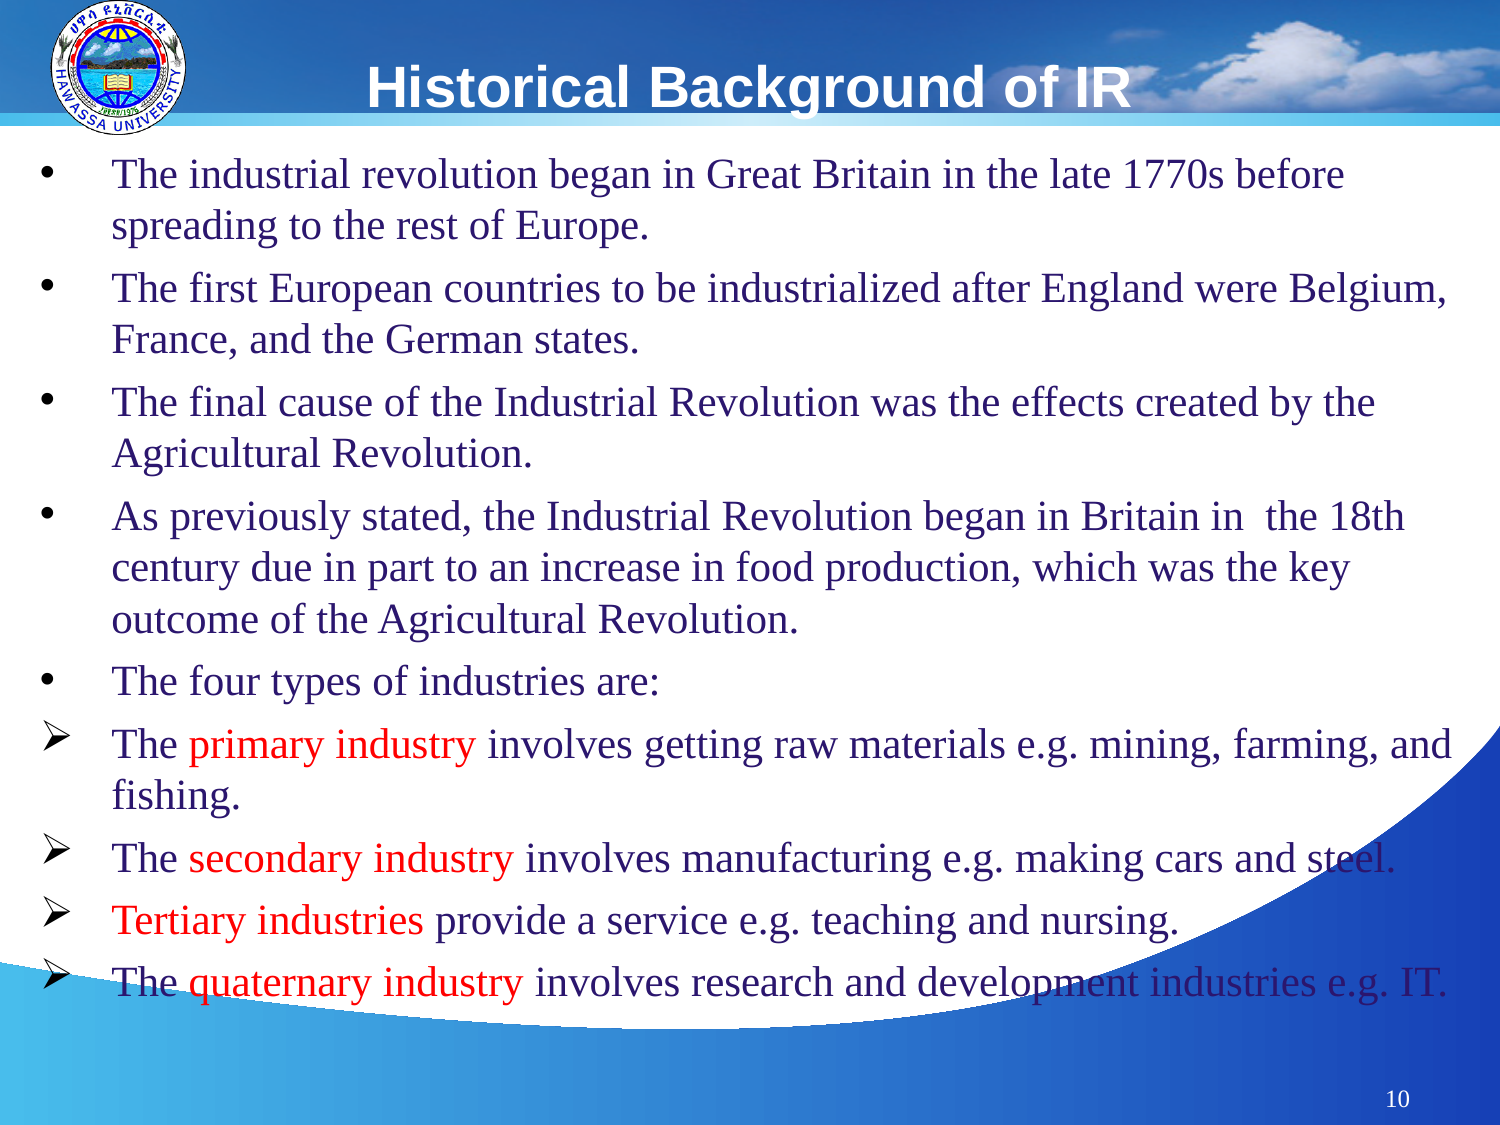

# Historical Background of IR
The industrial revolution began in Great Britain in the late 1770s before spreading to the rest of Europe.
The first European countries to be industrialized after England were Belgium, France, and the German states.
The final cause of the Industrial Revolution was the effects created by the Agricultural Revolution.
As previously stated, the Industrial Revolution began in Britain in  the 18th century due in part to an increase in food production, which was the key outcome of the Agricultural Revolution.
The four types of industries are:
The primary industry involves getting raw materials e.g. mining, farming, and fishing.
The secondary industry involves manufacturing e.g. making cars and steel.
Tertiary industries provide a service e.g. teaching and nursing.
The quaternary industry involves research and development industries e.g. IT.
10